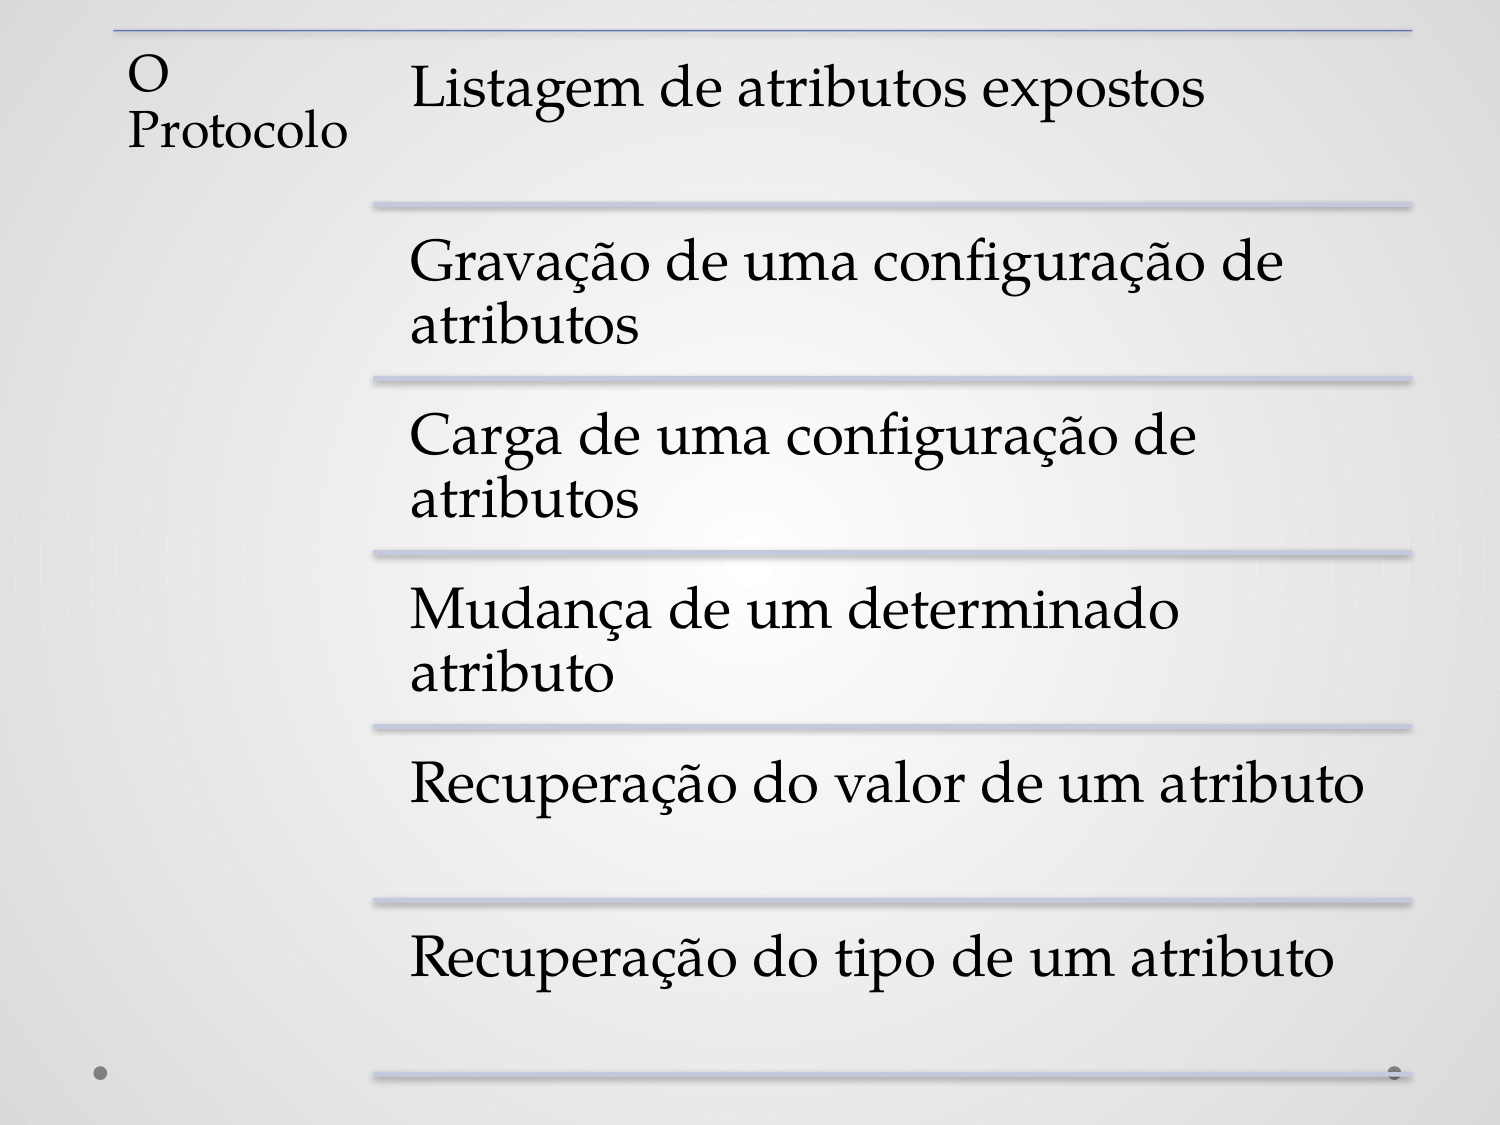

O Protocolo
Listagem de atributos expostos
Gravação de uma configuração de atributos
Carga de uma configuração de atributos
Mudança de um determinado atributo
Recuperação do valor de um atributo
Recuperação do tipo de um atributo